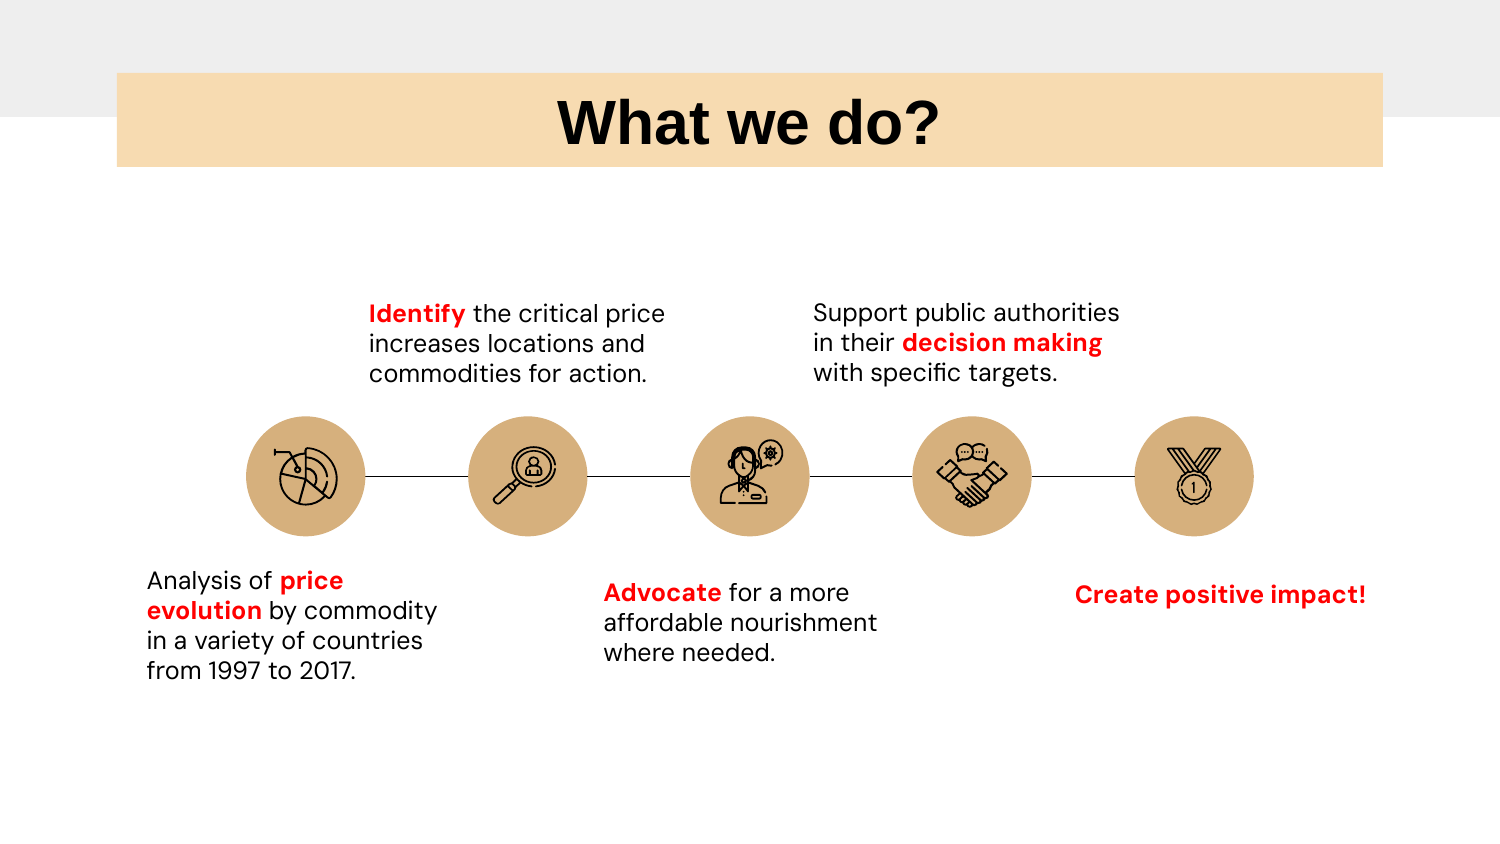

# What we do?
Identify the critical price increases locations and commodities for action.
Support public authorities in their decision making with specific targets.

Create positive impact!
Advocate for a more affordable nourishment where needed.
Analysis of price evolution by commodity in a variety of countries from 1997 to 2017.